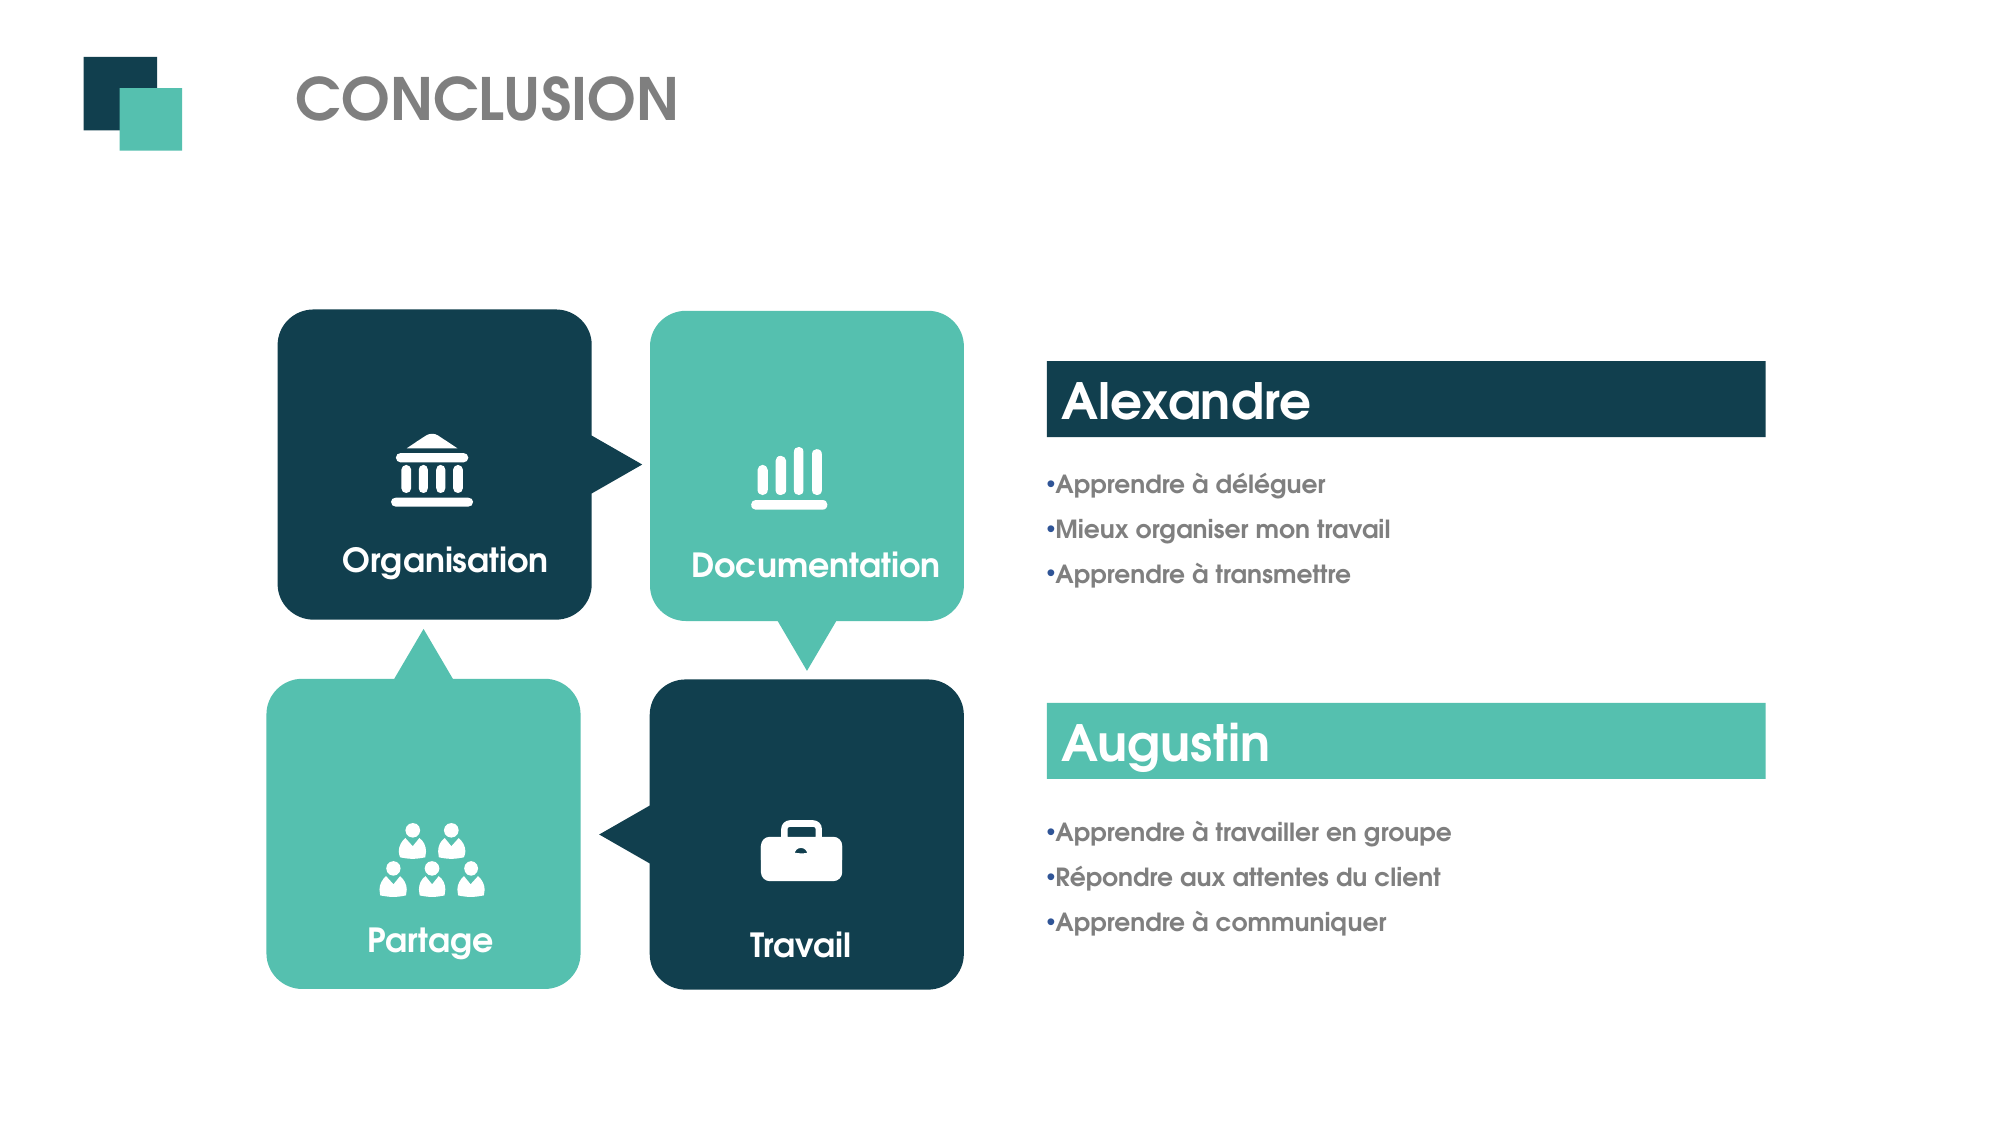

CONCLUSION

Organisation

Documentation

Partage

Travail

Alexandre
Apprendre à déléguer
Mieux organiser mon travail
Apprendre à transmettre
Augustin
Apprendre à travailler en groupe
Répondre aux attentes du client
Apprendre à communiquer